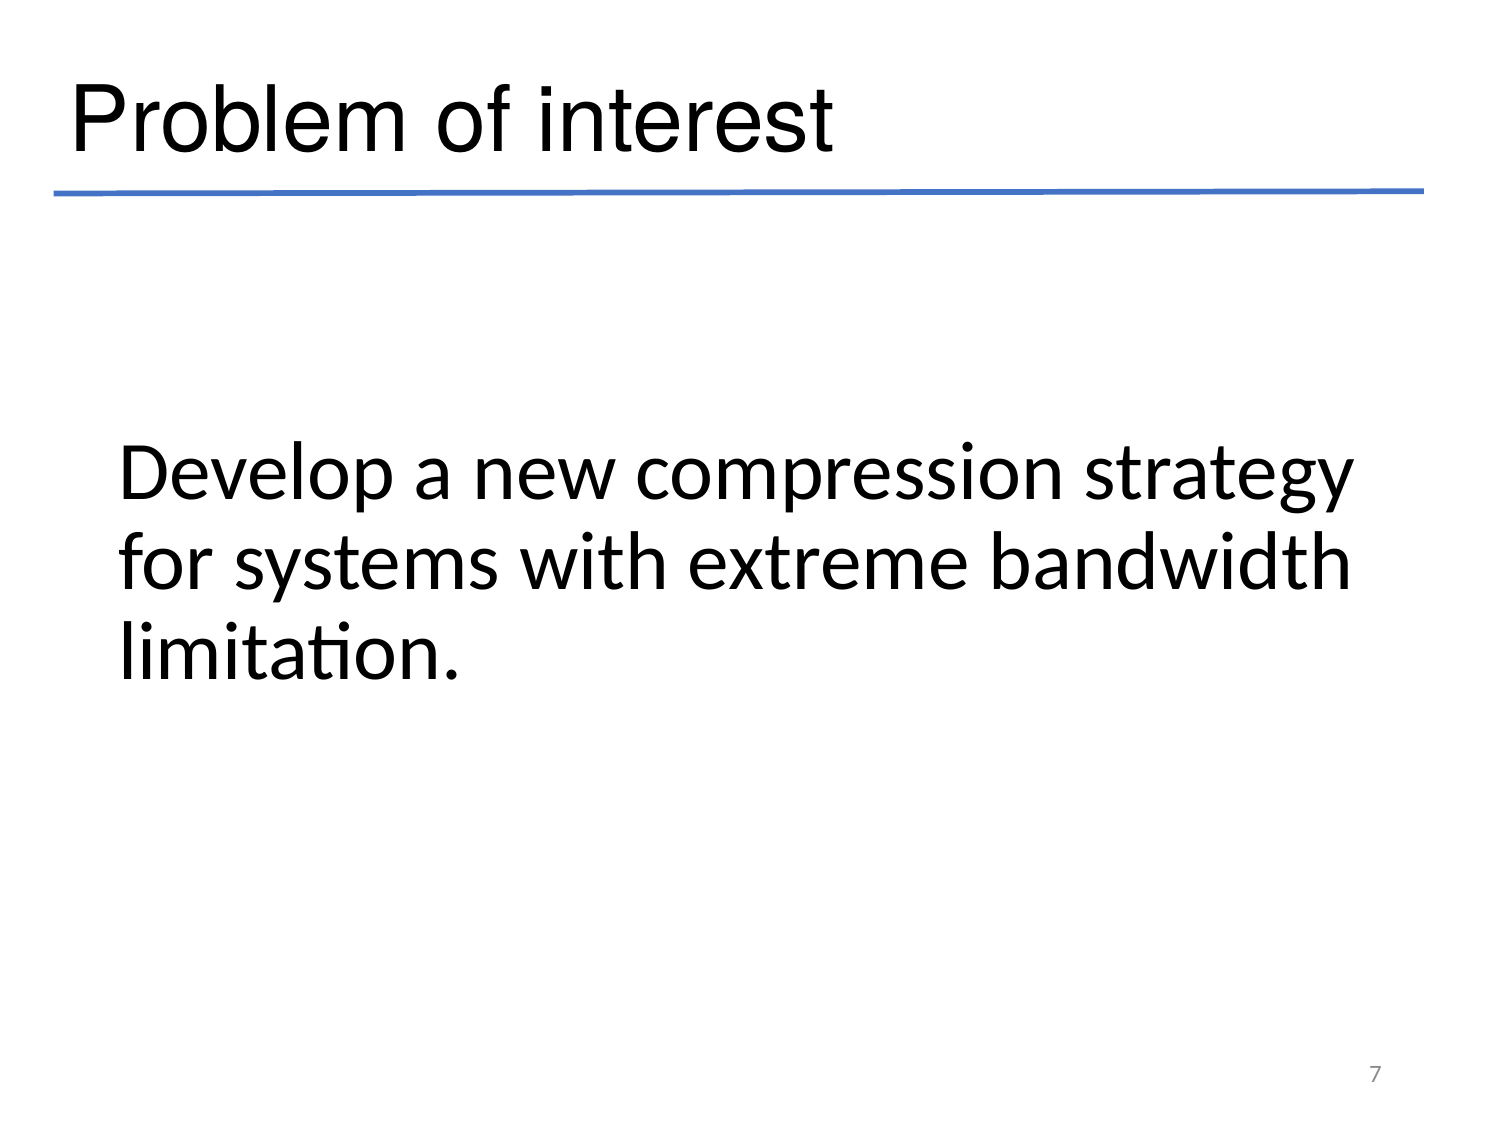

# Problem of interest

Develop a new compression strategy for systems with extreme bandwidth limitation.
7